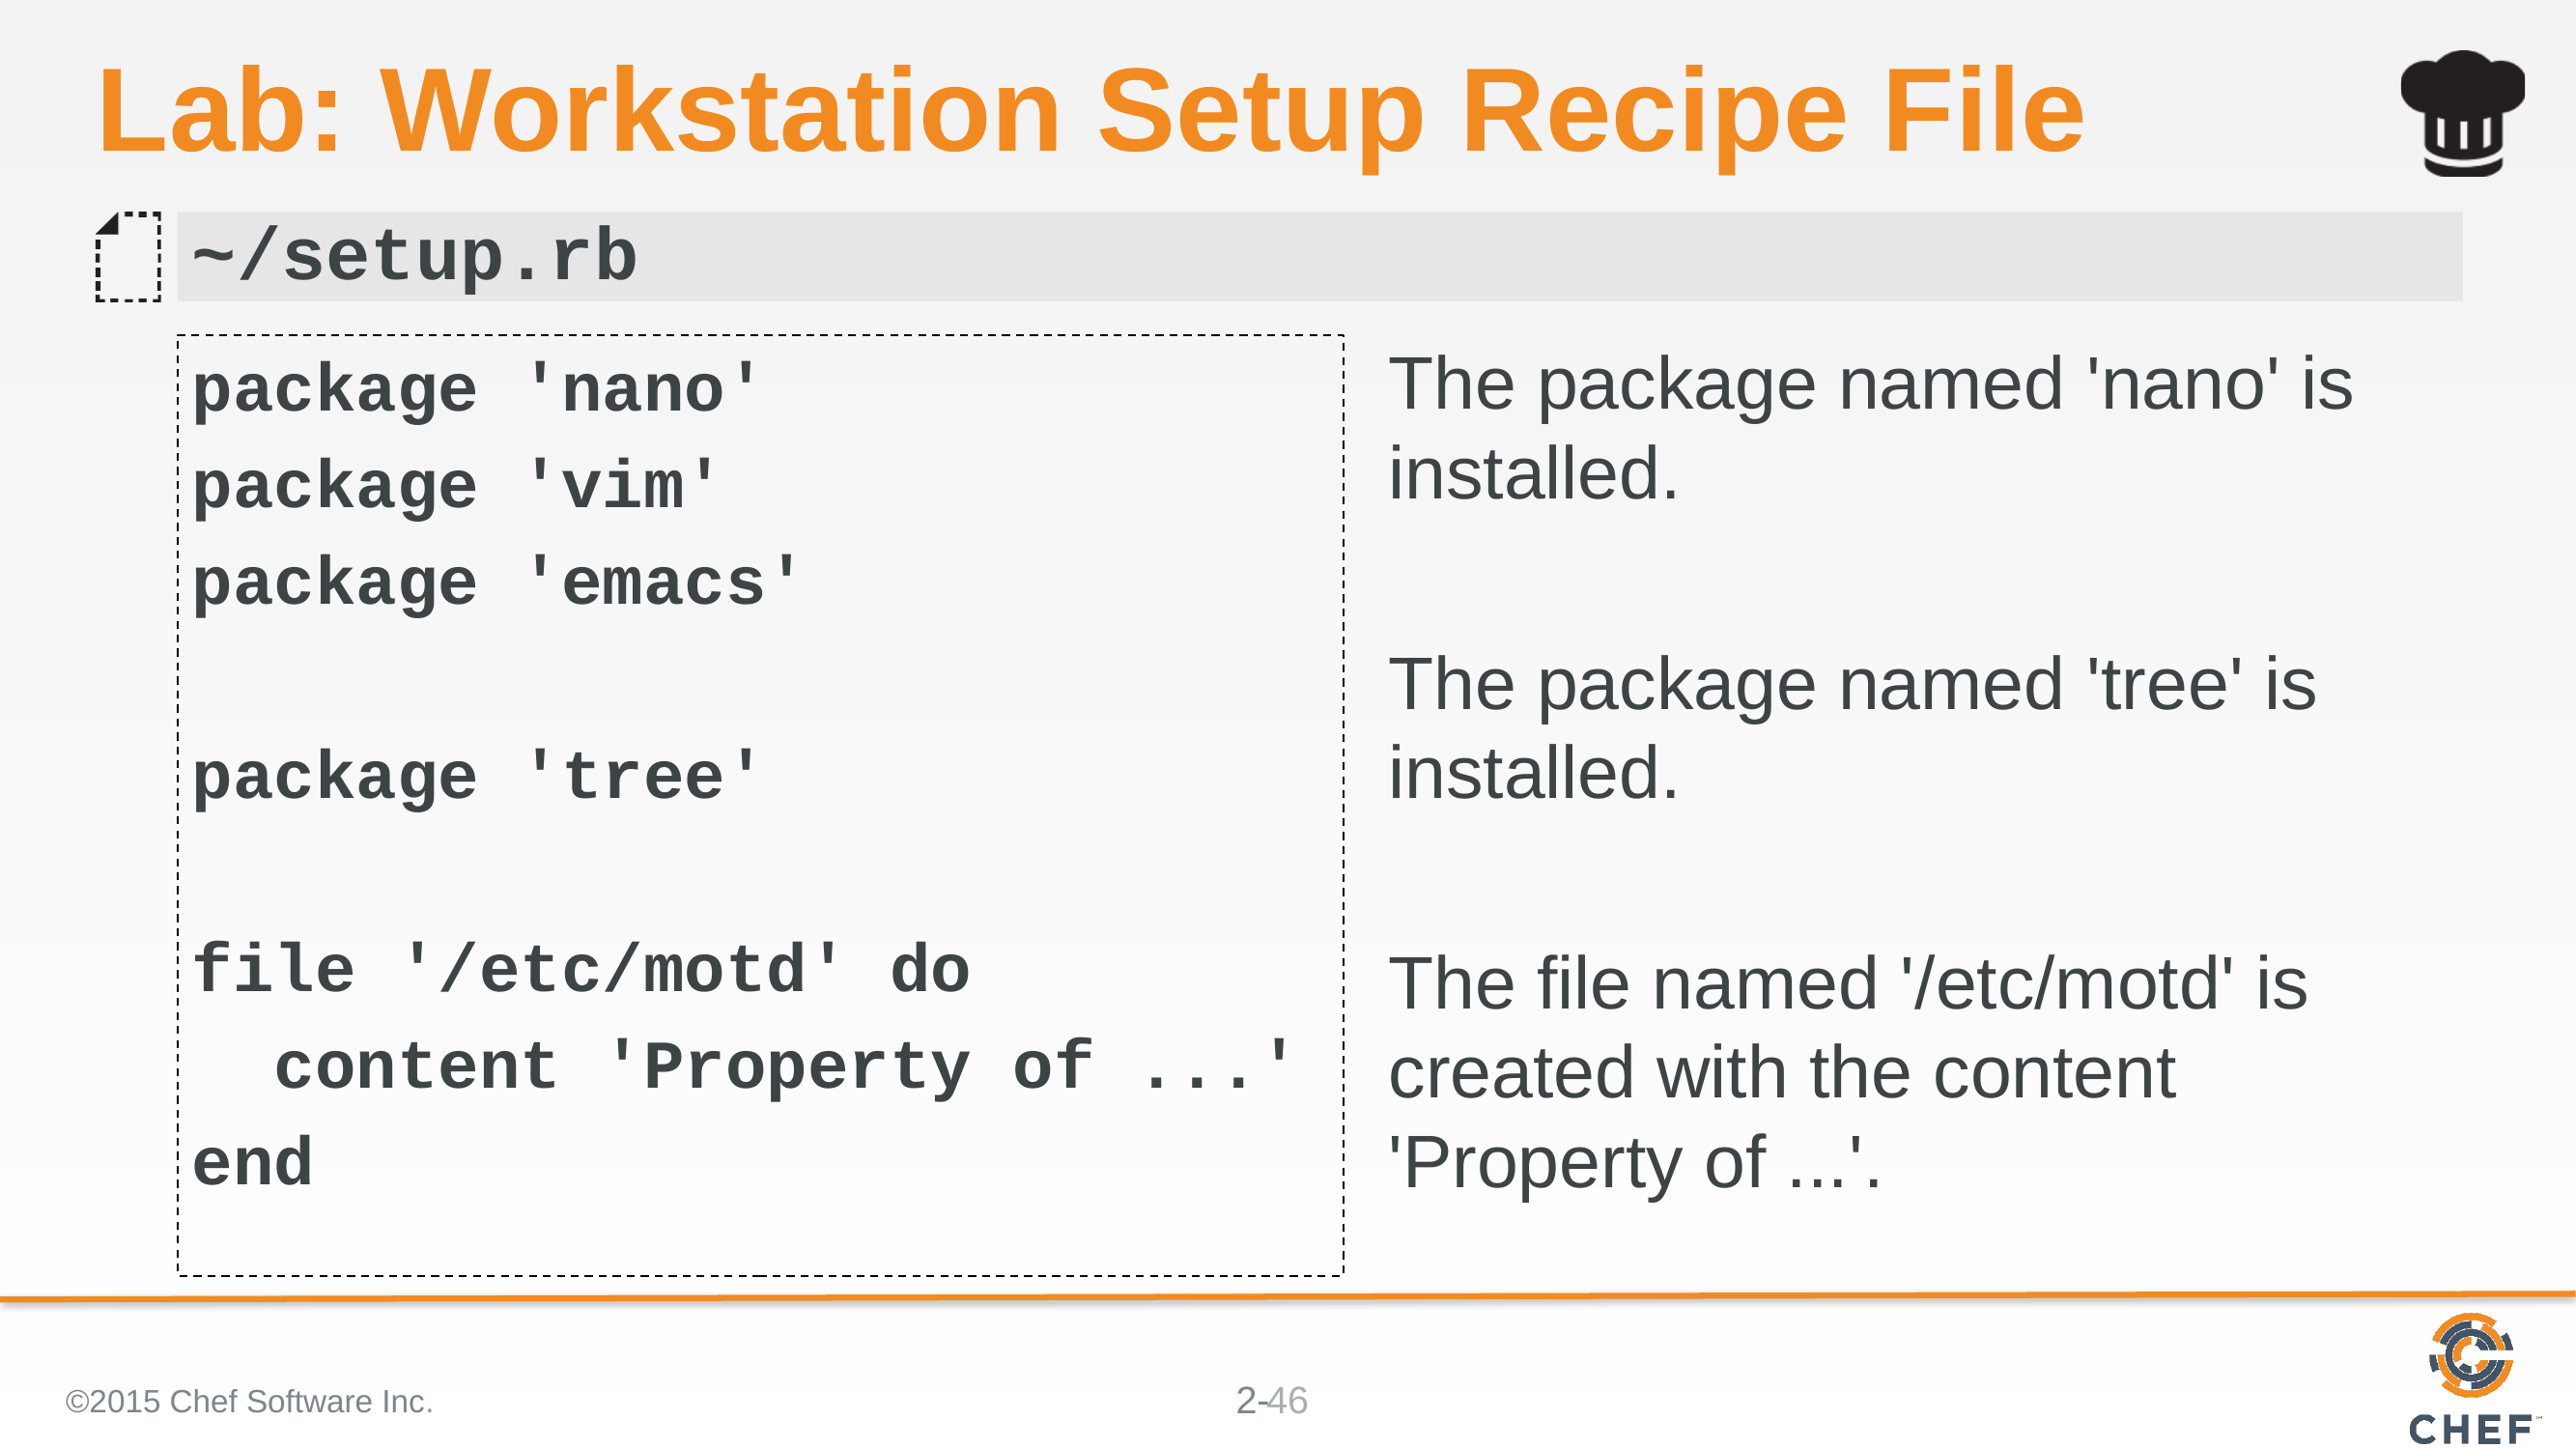

# Lab: Workstation Setup Recipe File
~/setup.rb
package 'nano'
package 'vim'
package 'emacs'

package 'tree'

file '/etc/motd' do
  content 'Property of ...'
end

The package named 'nano' is installed.

The package named 'tree' is installed.

The file named '/etc/motd' is created with the content 'Property of ...'.

©2015 Chef Software Inc.
46